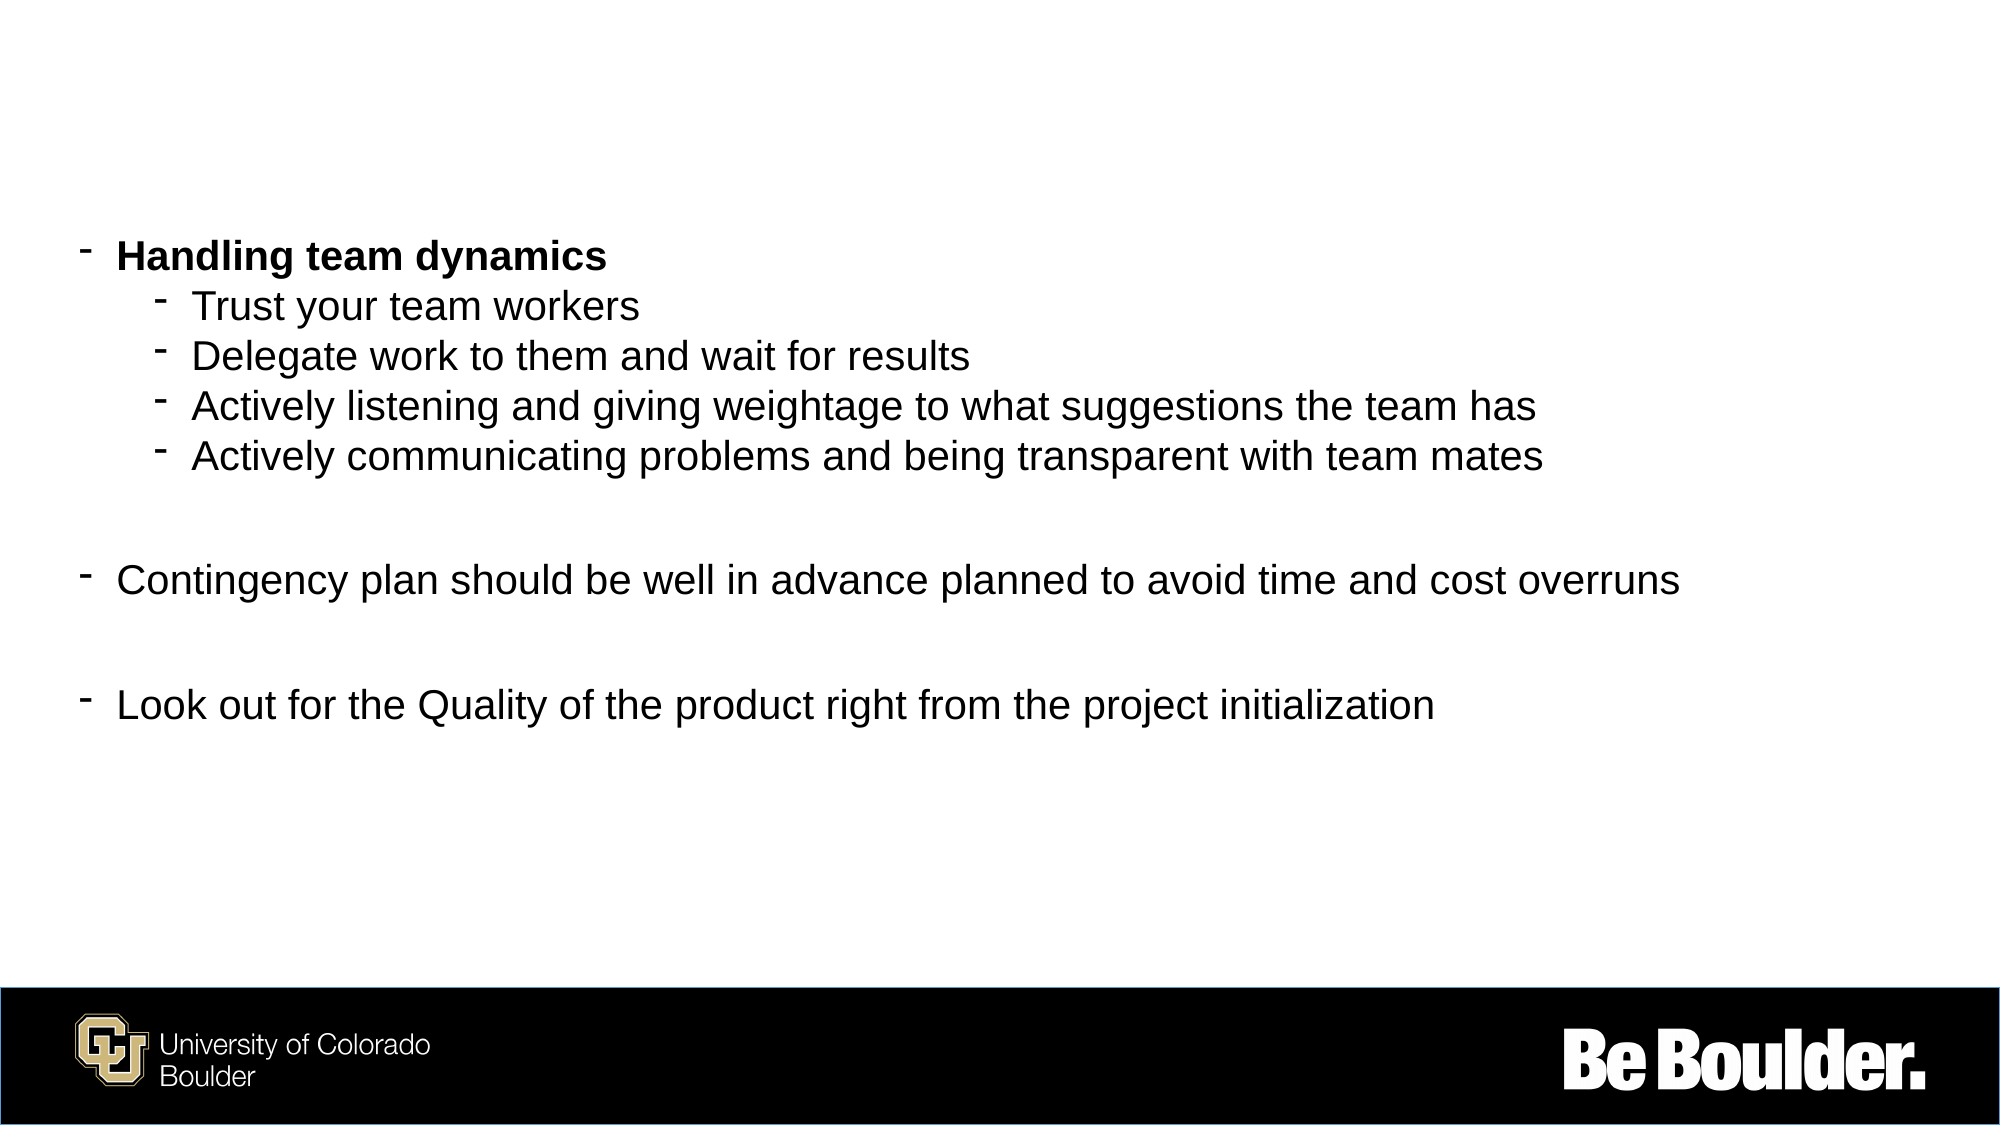

Handling team dynamics
Trust your team workers
Delegate work to them and wait for results
Actively listening and giving weightage to what suggestions the team has
Actively communicating problems and being transparent with team mates

Contingency plan should be well in advance planned to avoid time and cost overruns

Look out for the Quality of the product right from the project initialization